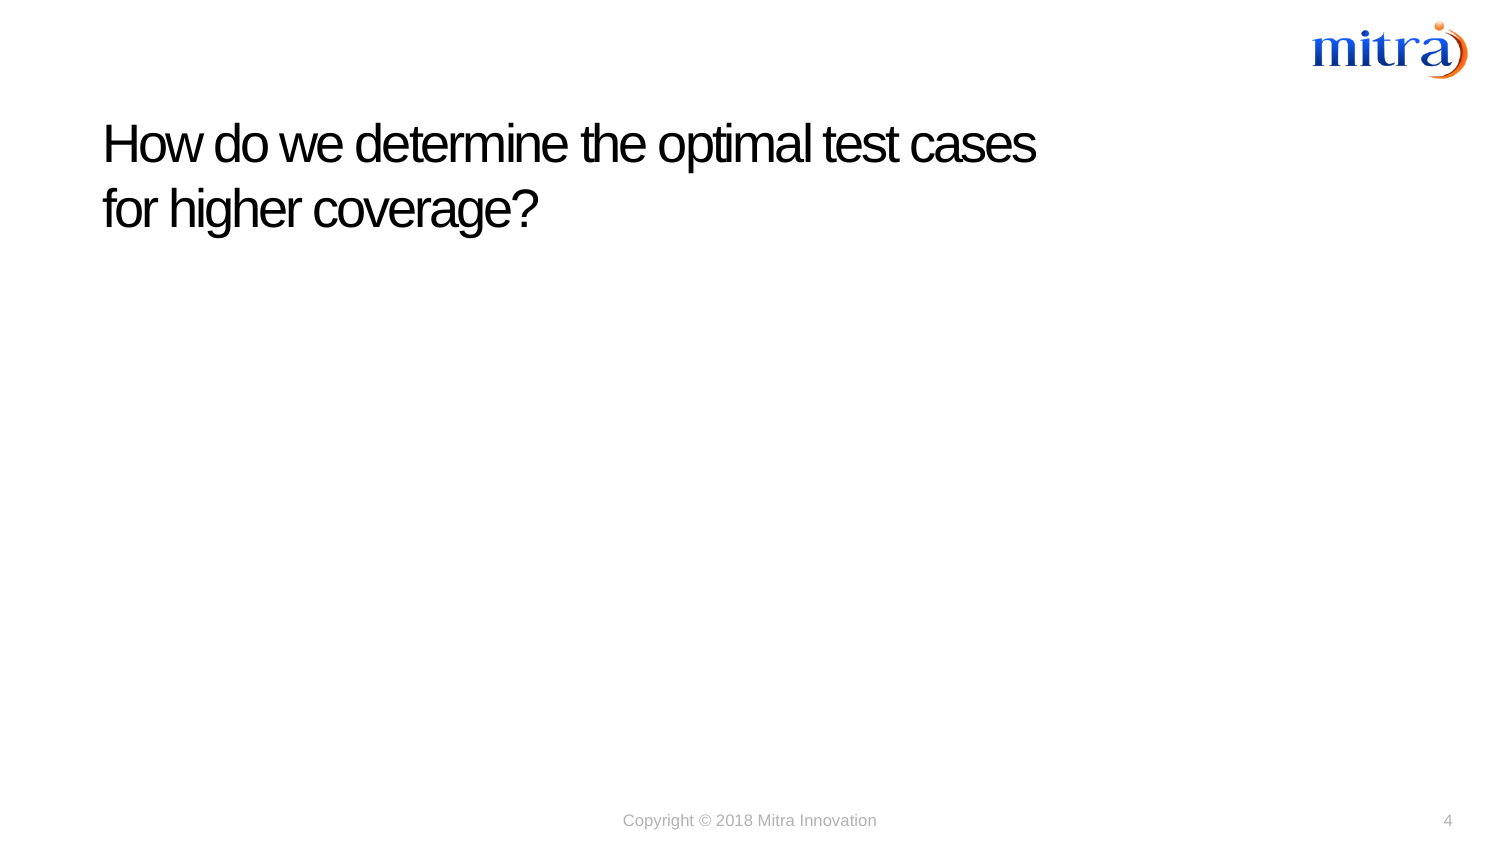

# How do we determine the optimal test cases for higher coverage?
Copyright © 2018 Mitra Innovation
4